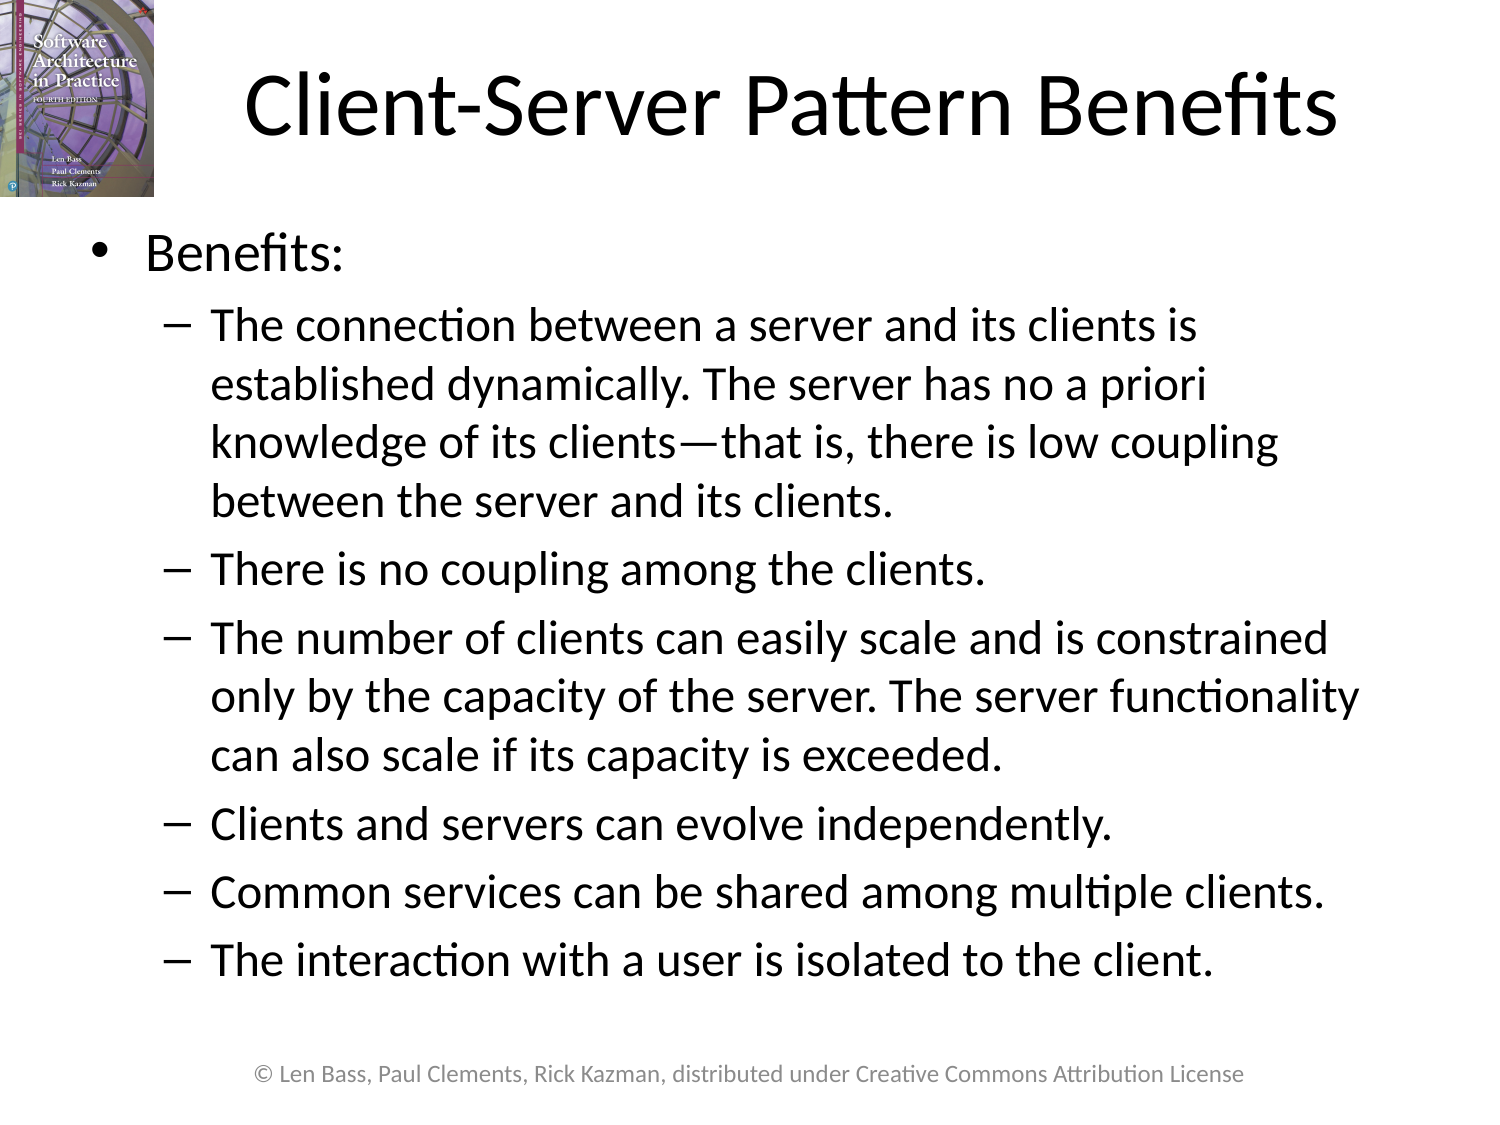

# Client-Server Pattern Benefits
Benefits:
The connection between a server and its clients is established dynamically. The server has no a priori knowledge of its clients—that is, there is low coupling between the server and its clients.
There is no coupling among the clients.
The number of clients can easily scale and is constrained only by the capacity of the server. The server functionality can also scale if its capacity is exceeded.
Clients and servers can evolve independently.
Common services can be shared among multiple clients.
The interaction with a user is isolated to the client.

© Len Bass, Paul Clements, Rick Kazman, distributed under Creative Commons Attribution License